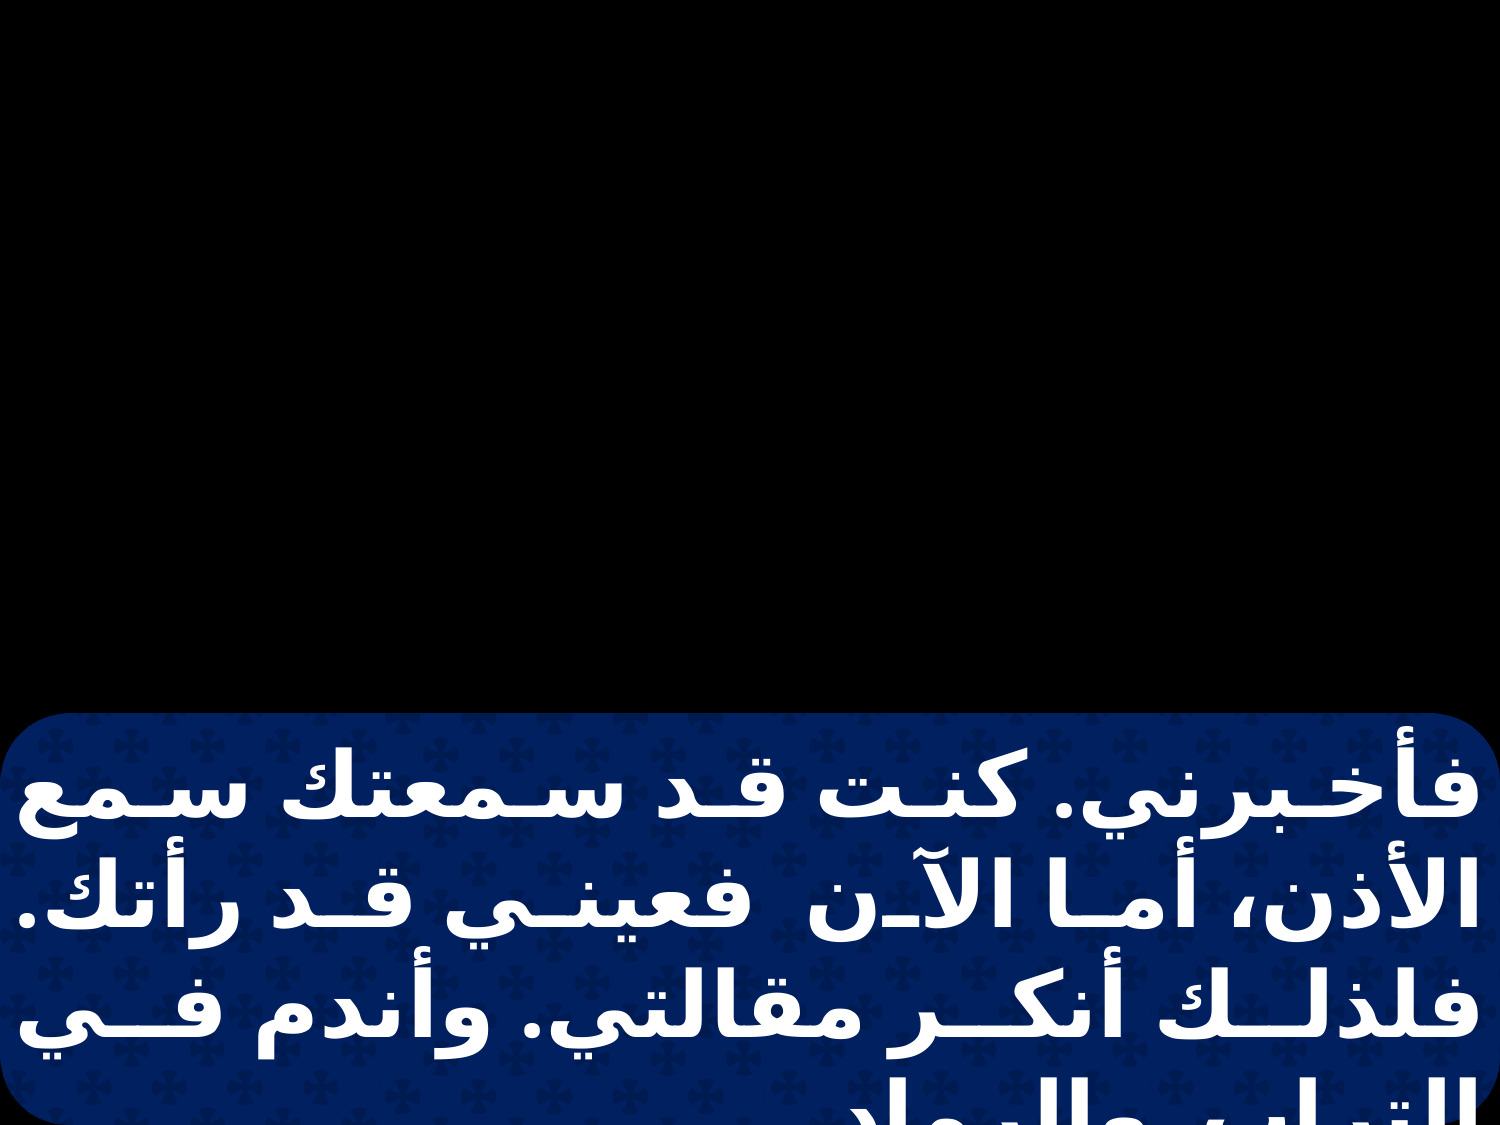

فأخبرني. كنت قد سمعتك سمع الأذن، أما الآن  فعيني قد رأتك. فلذلك أنكر مقالتي. وأندم في التراب  والرماد.